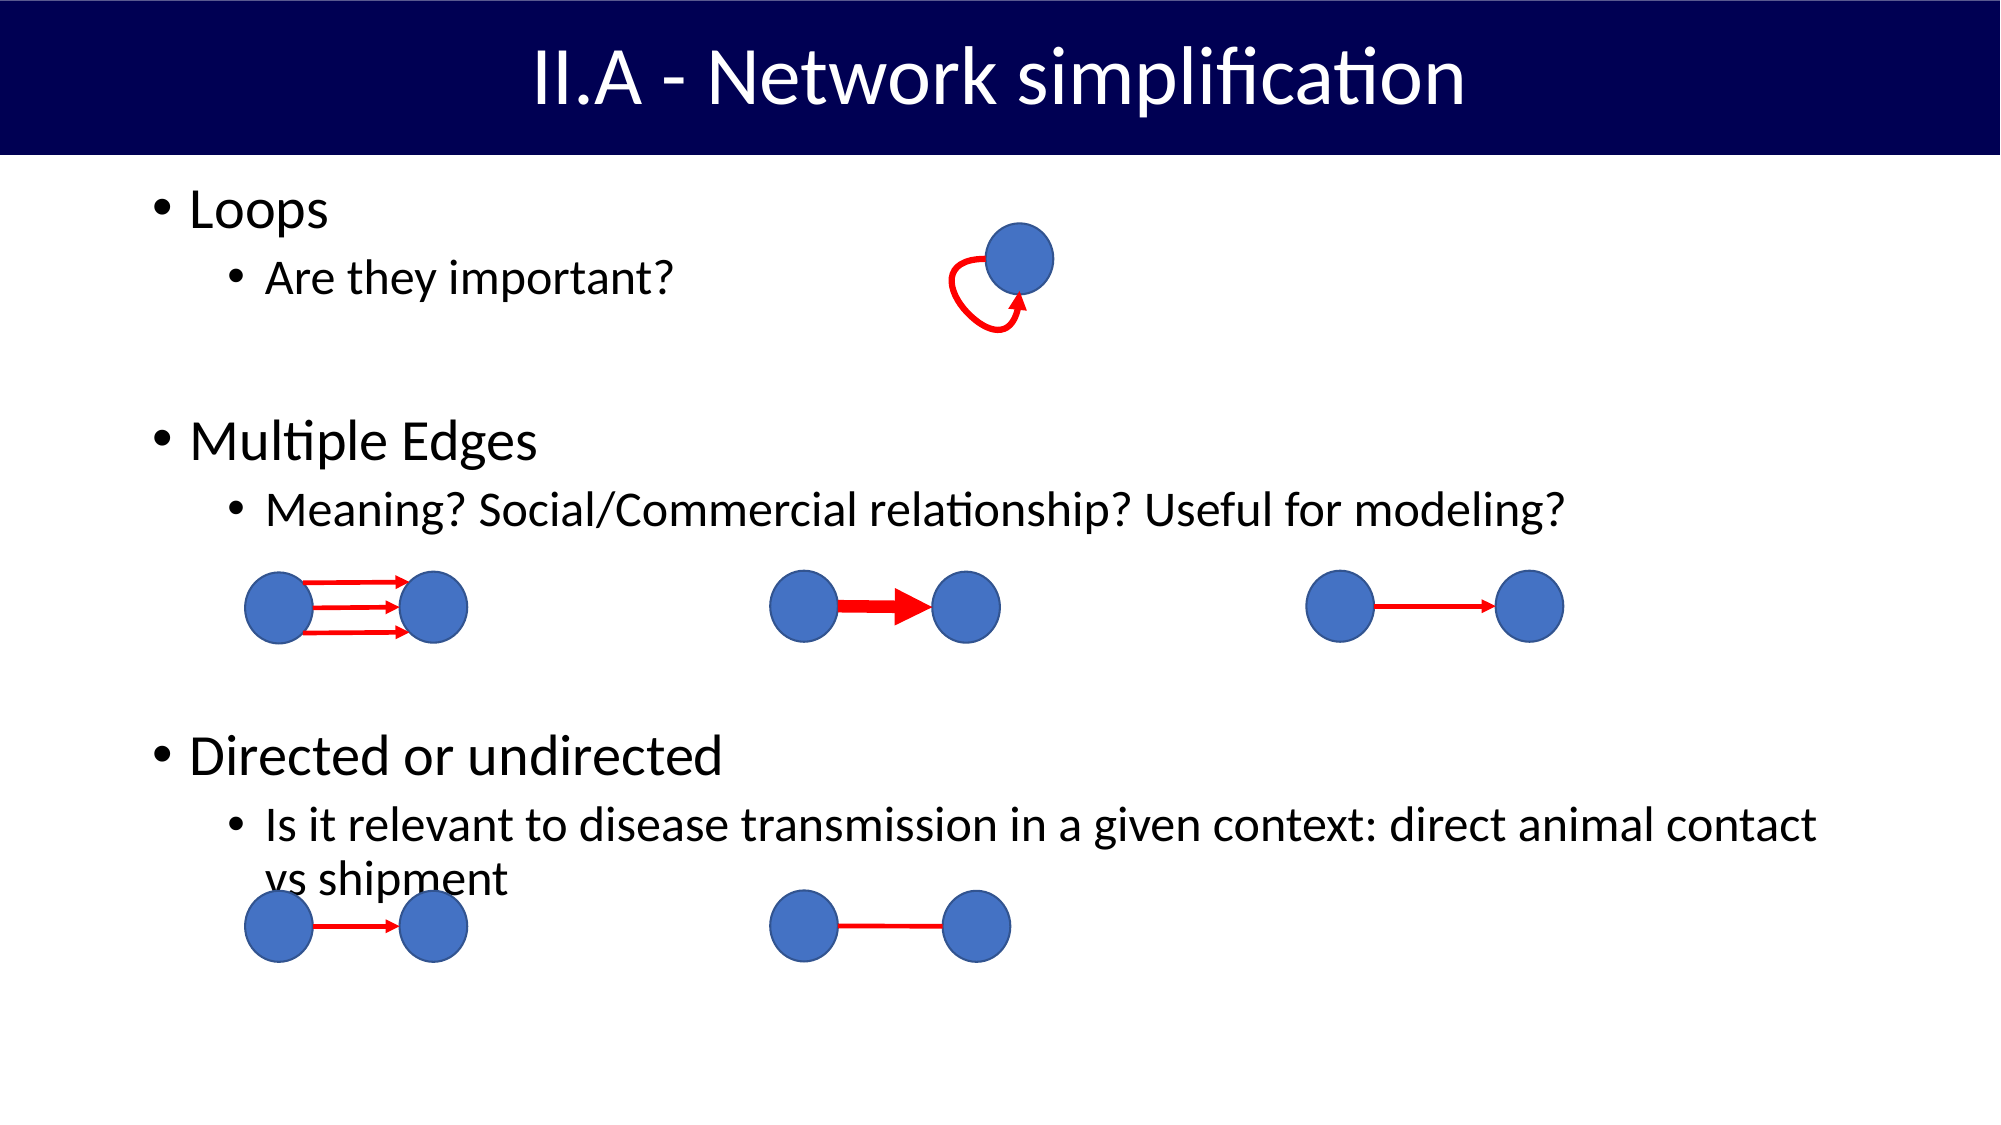

II.A - Network simplification
Network Simplification
Loops
Are they important?

Multiple Edges
Meaning? Social/Commercial relationship? Useful for modeling?

Directed or undirected
Is it relevant to disease transmission in a given context: direct animal contact vs shipment